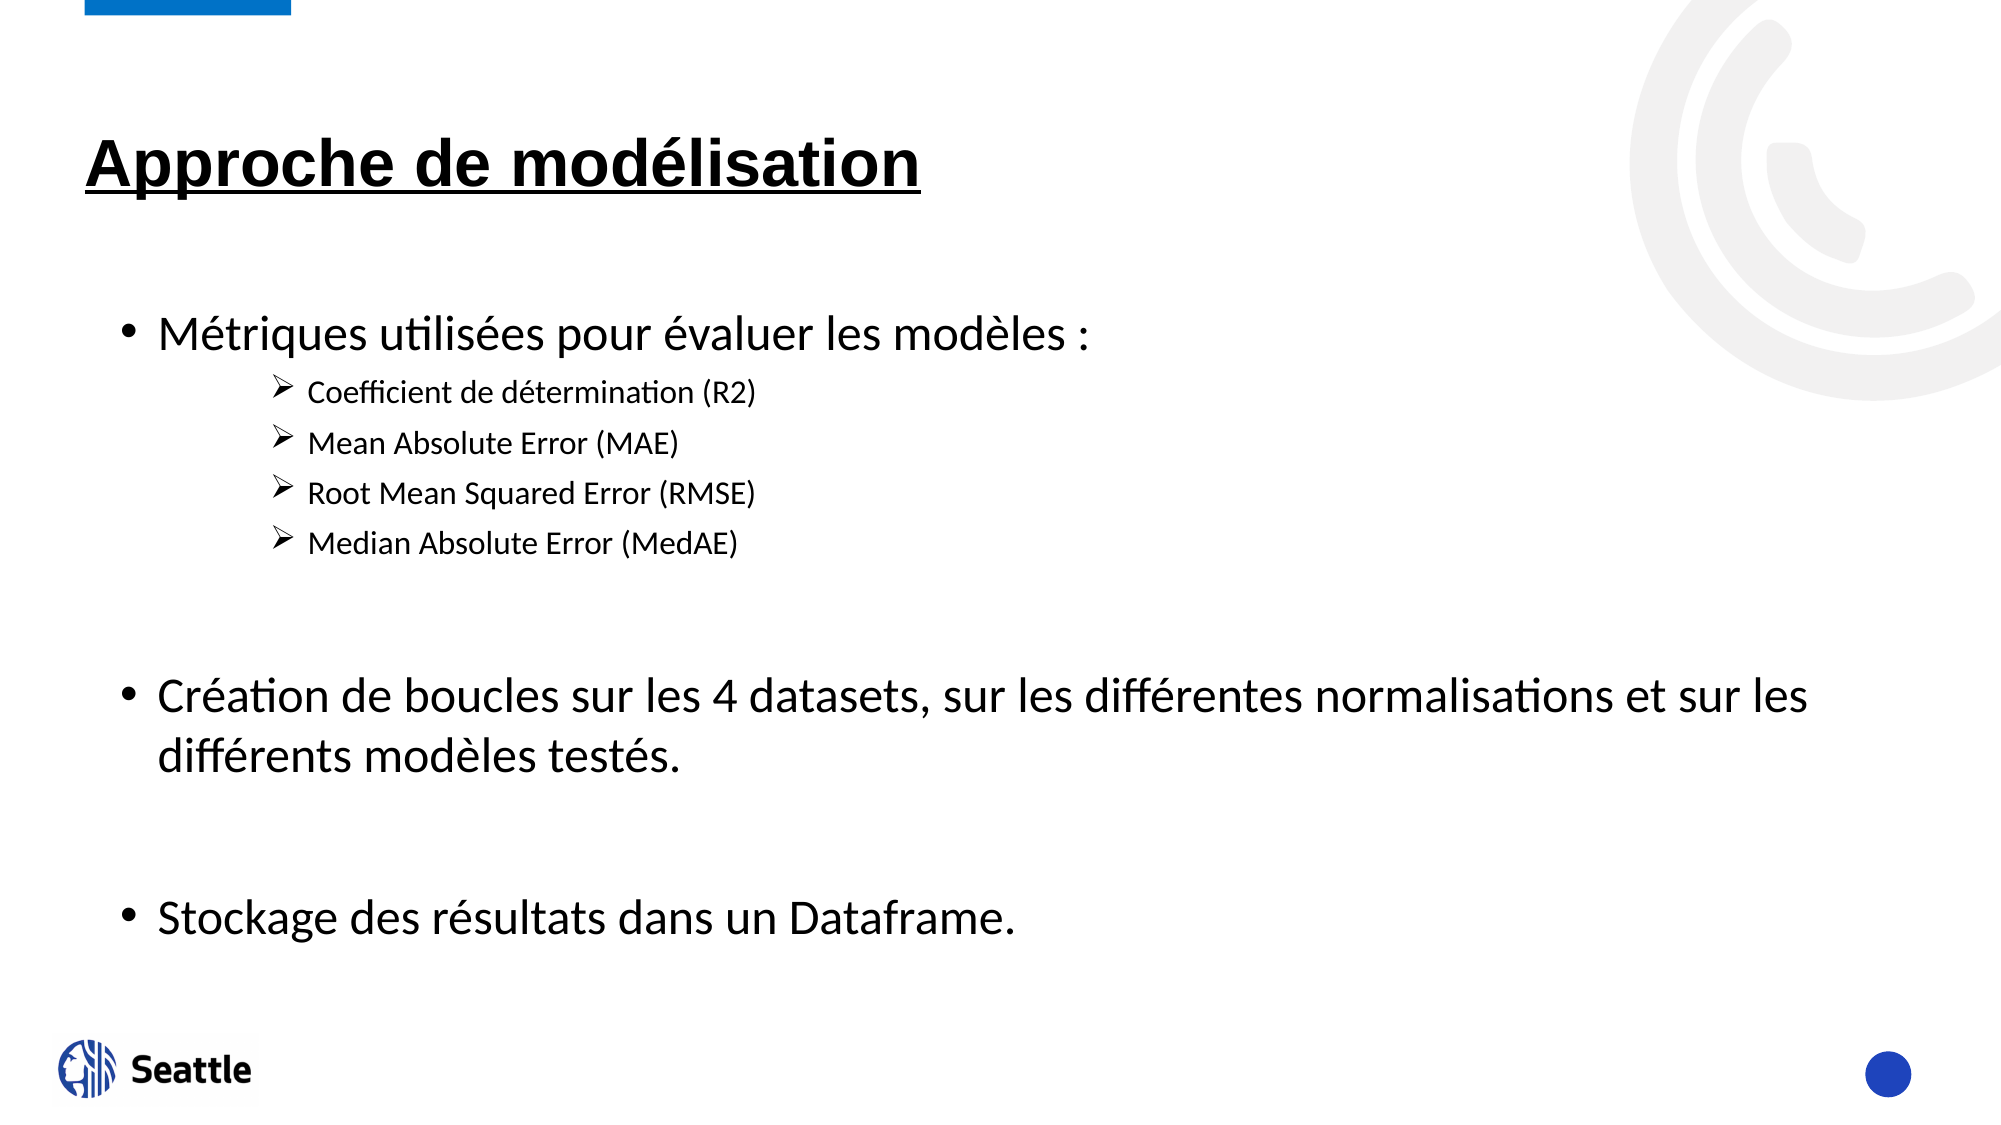

# Approche de modélisation
Métriques utilisées pour évaluer les modèles :
Coefficient de détermination (R2)
Mean Absolute Error (MAE)
Root Mean Squared Error (RMSE)
Median Absolute Error (MedAE)

Création de boucles sur les 4 datasets, sur les différentes normalisations et sur les différents modèles testés.

Stockage des résultats dans un Dataframe.